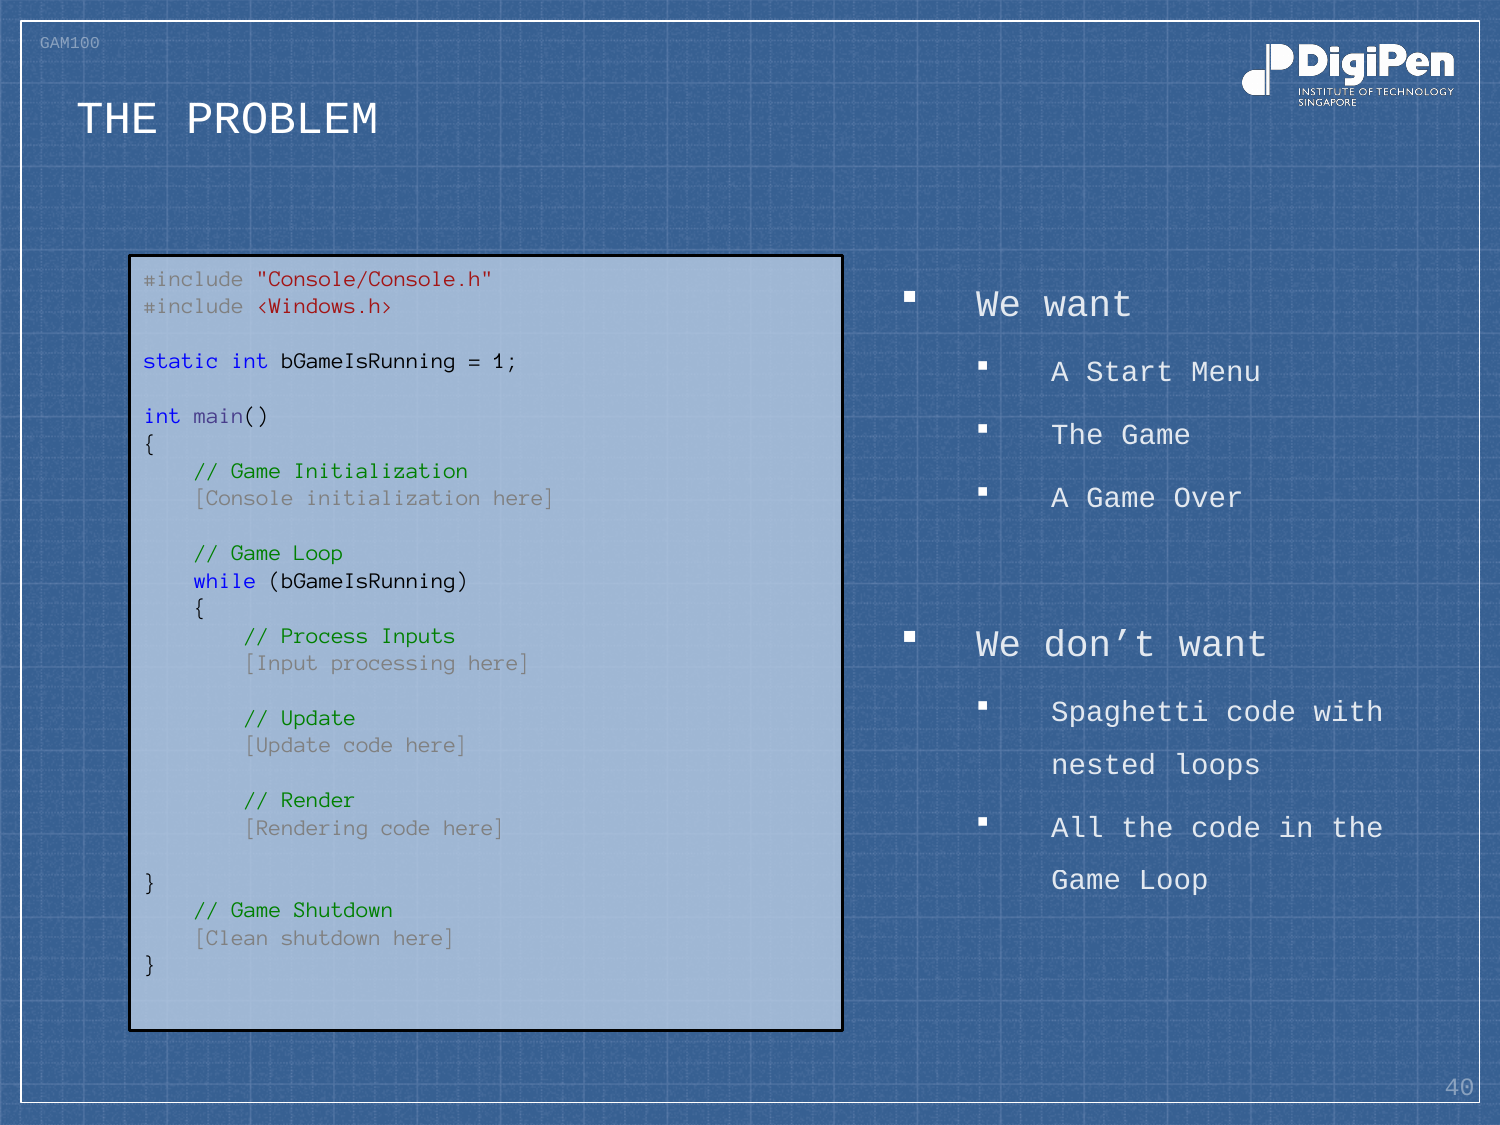

# The problem
We want
A Start Menu
The Game
A Game Over

We don’t want
Spaghetti code with nested loops
All the code in the Game Loop
#include "Console/Console.h"
#include <Windows.h>

static int bGameIsRunning = 1;

int main()
{
    // Game Initialization
    [Console initialization here]

    // Game Loop
    while (bGameIsRunning)
    {
        // Process Inputs
        [Input processing here]

        // Update
        [Update code here]

        // Render
        [Rendering code here]

}
    // Game Shutdown
    [Clean shutdown here]
}
40